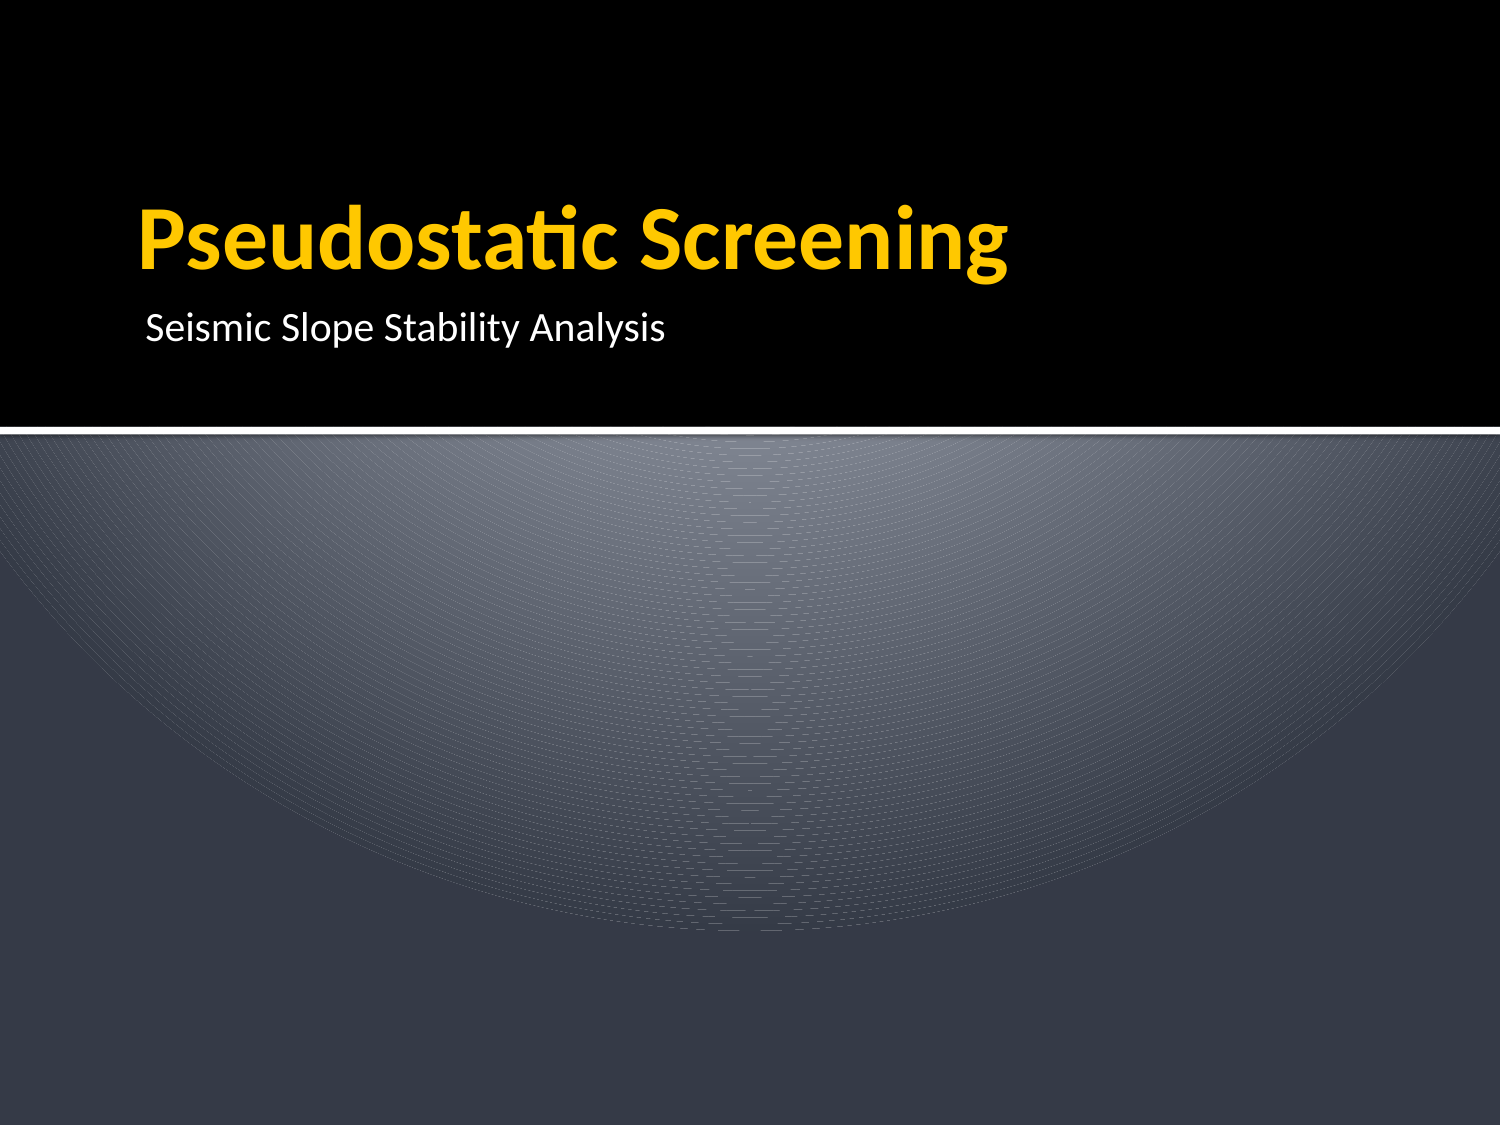

# Pseudostatic Screening
Seismic Slope Stability Analysis